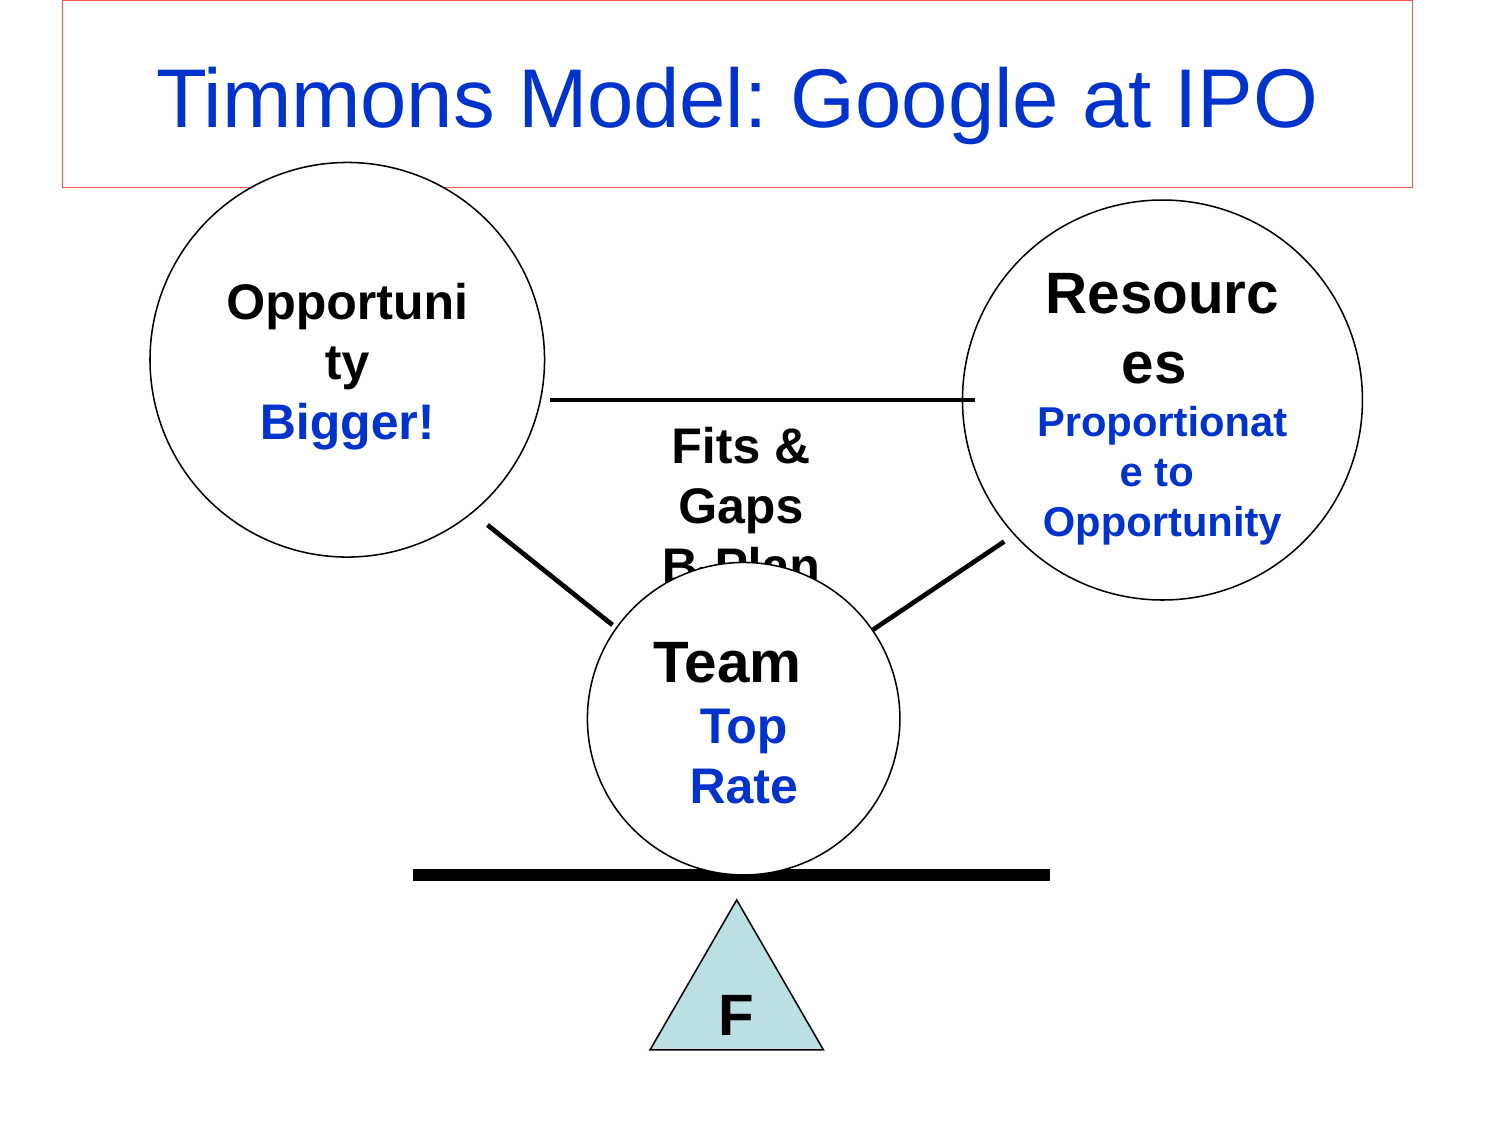

# Timmons Model: Google at IPO
Opportunity
Bigger!
Resources
Proportionate to
Opportunity

Fits & Gaps
B-Plan

Team
Top Rate
F